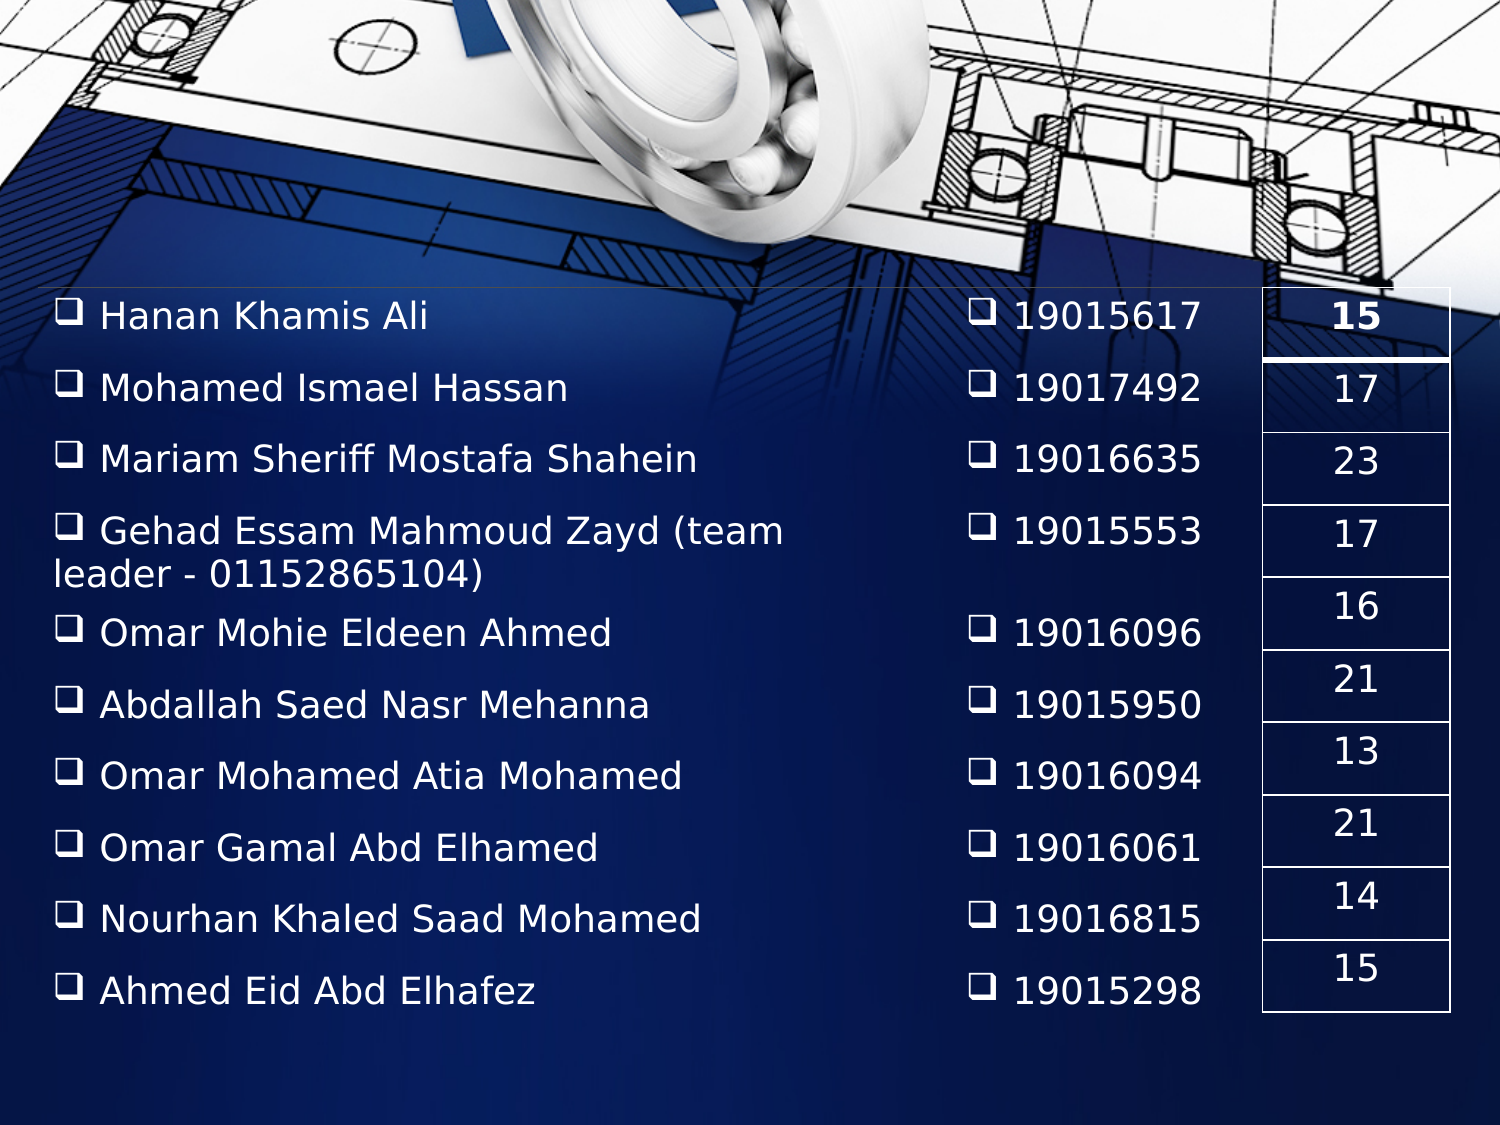

| Hanan Khamis Ali | 19015617 |
| --- | --- |
| Mohamed Ismael Hassan | 19017492 |
| Mariam Sheriff Mostafa Shahein | 19016635 |
| Gehad Essam Mahmoud Zayd (team leader - 01152865104) | 19015553 |
| Omar Mohie Eldeen Ahmed | 19016096 |
| Abdallah Saed Nasr Mehanna | 19015950 |
| Omar Mohamed Atia Mohamed | 19016094 |
| Omar Gamal Abd Elhamed | 19016061 |
| Nourhan Khaled Saad Mohamed | 19016815 |
| Ahmed Eid Abd Elhafez | 19015298 |
|  |  |
| 15 |
| --- |
| 17 |
| 23 |
| 17 |
| 16 |
| 21 |
| 13 |
| 21 |
| 14 |
| 15 |